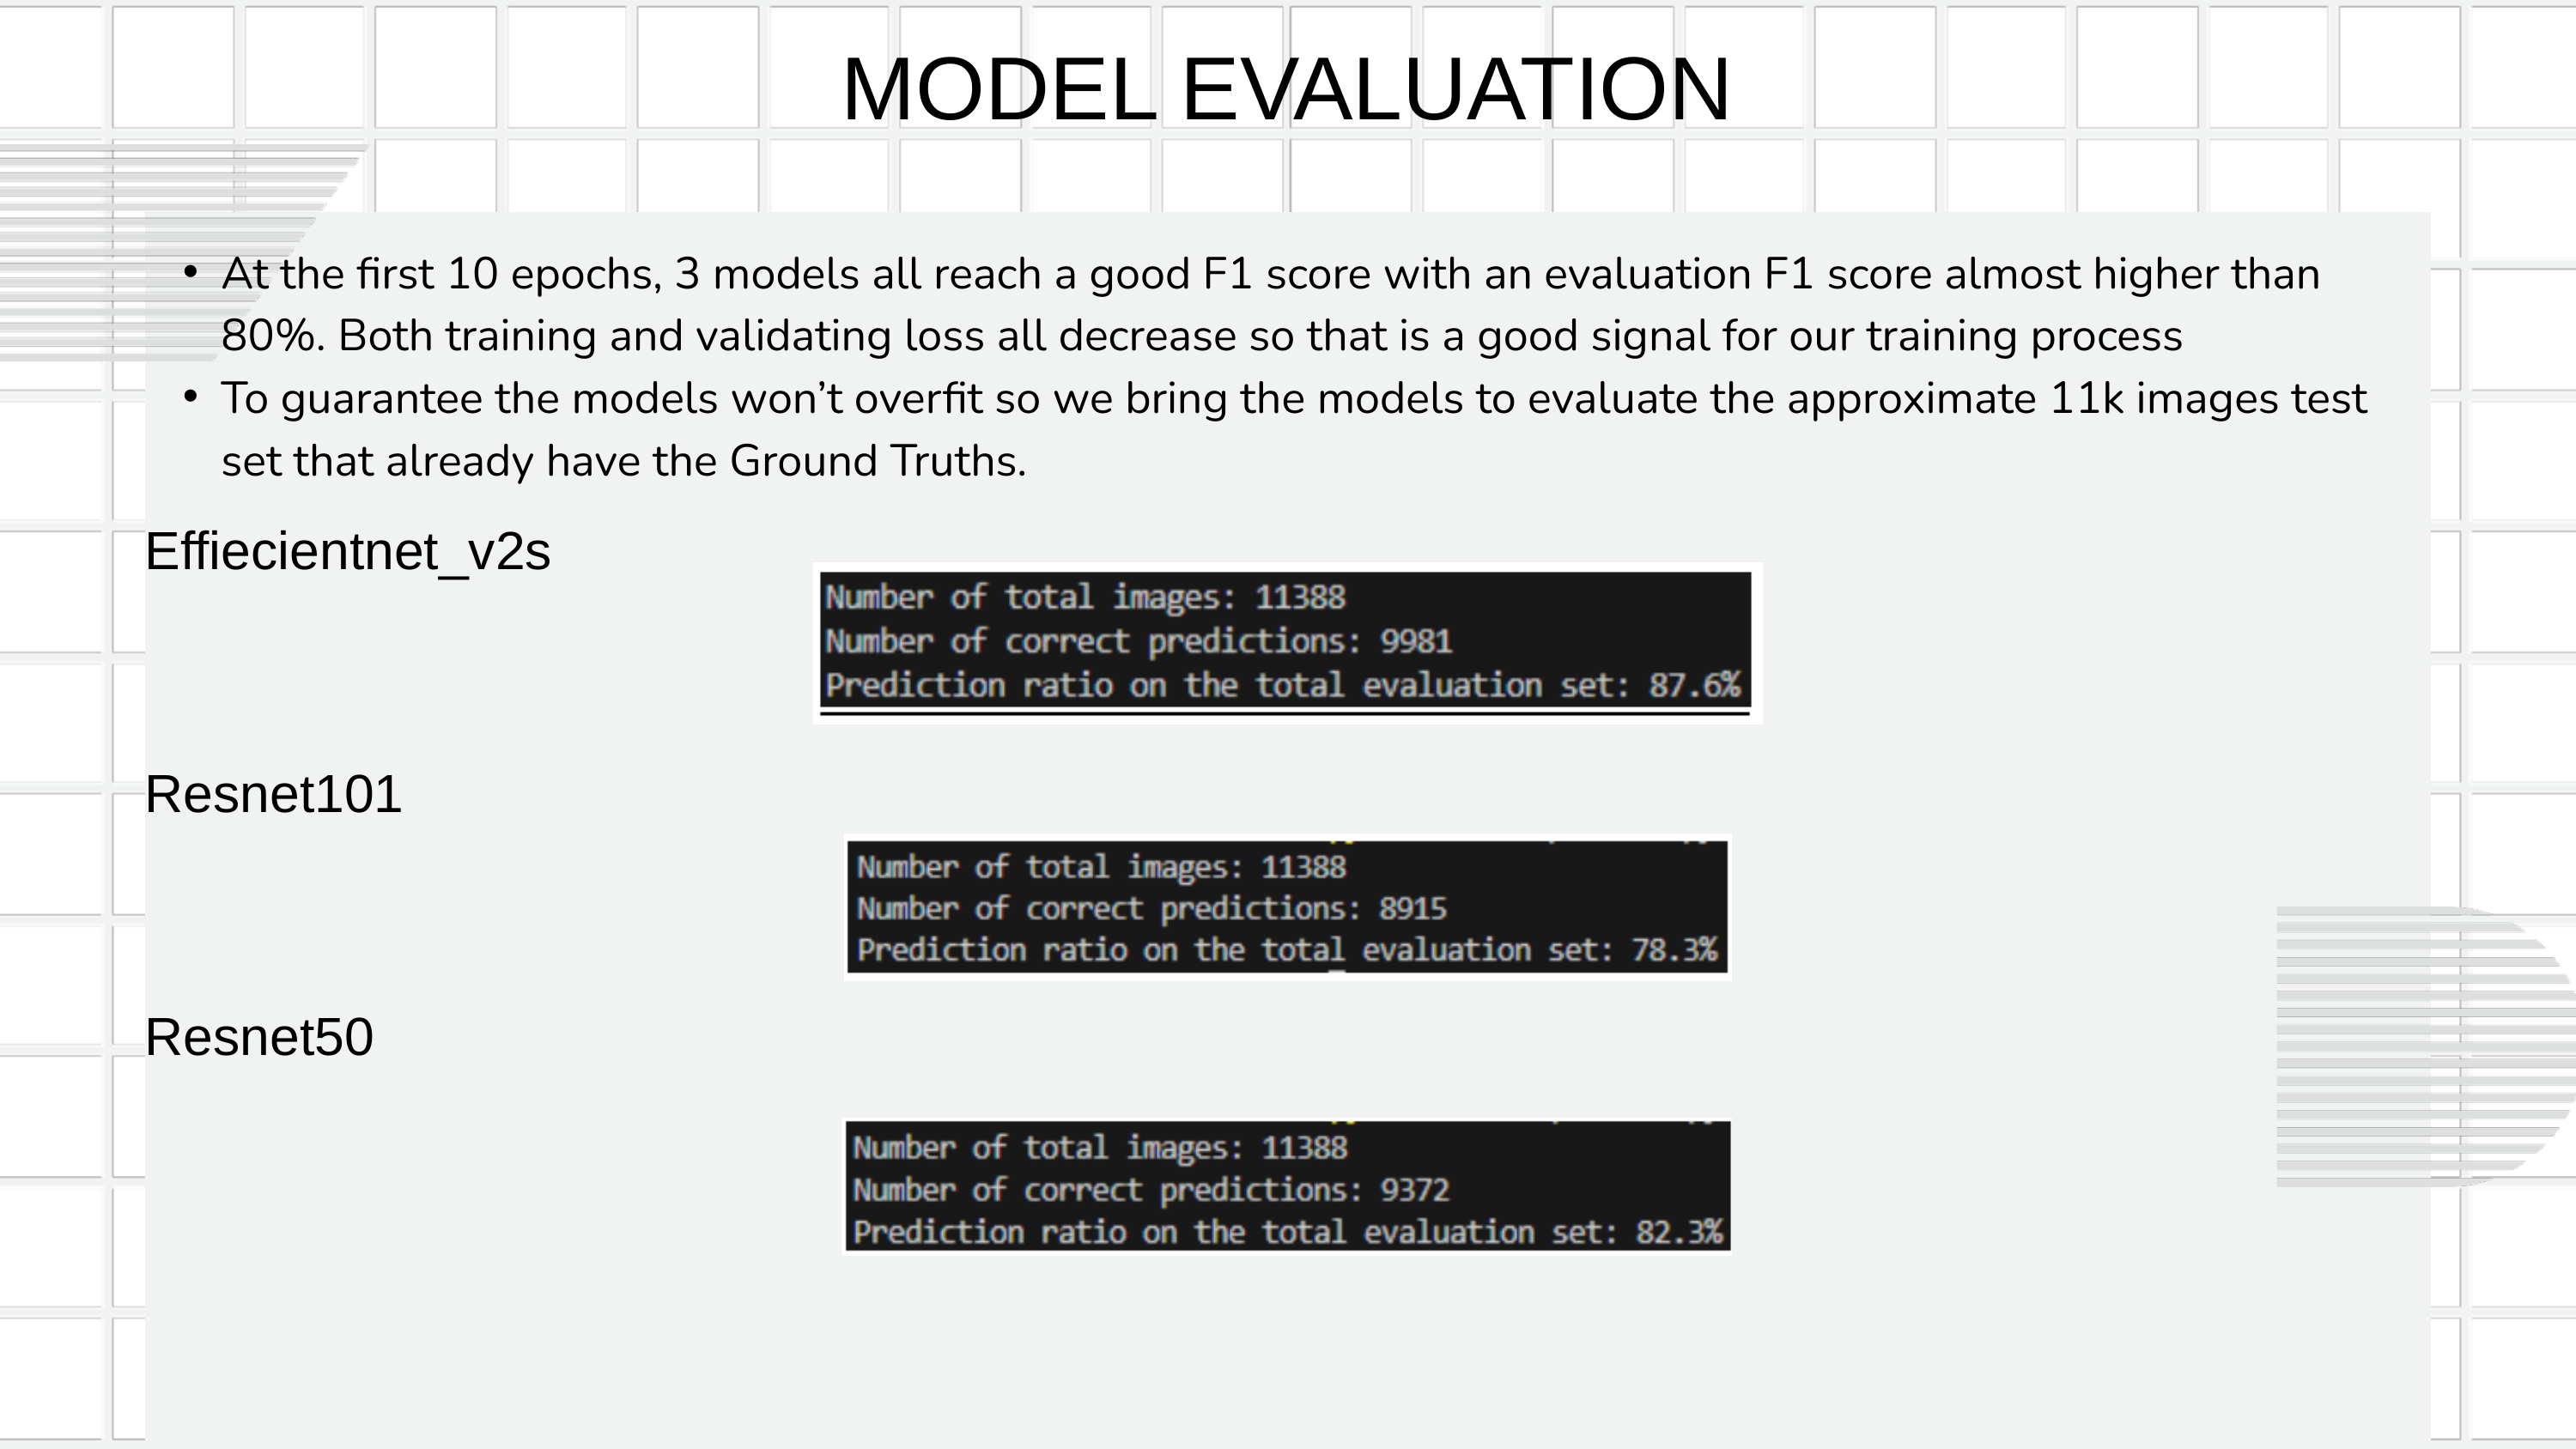

MODEL EVALUATION

At the first 10 epochs, 3 models all reach a good F1 score with an evaluation F1 score almost higher than 80%. Both training and validating loss all decrease so that is a good signal for our training process
To guarantee the models won’t overfit so we bring the models to evaluate the approximate 11k images test set that already have the Ground Truths.
Effiecientnet_v2s

Resnet101

Resnet50